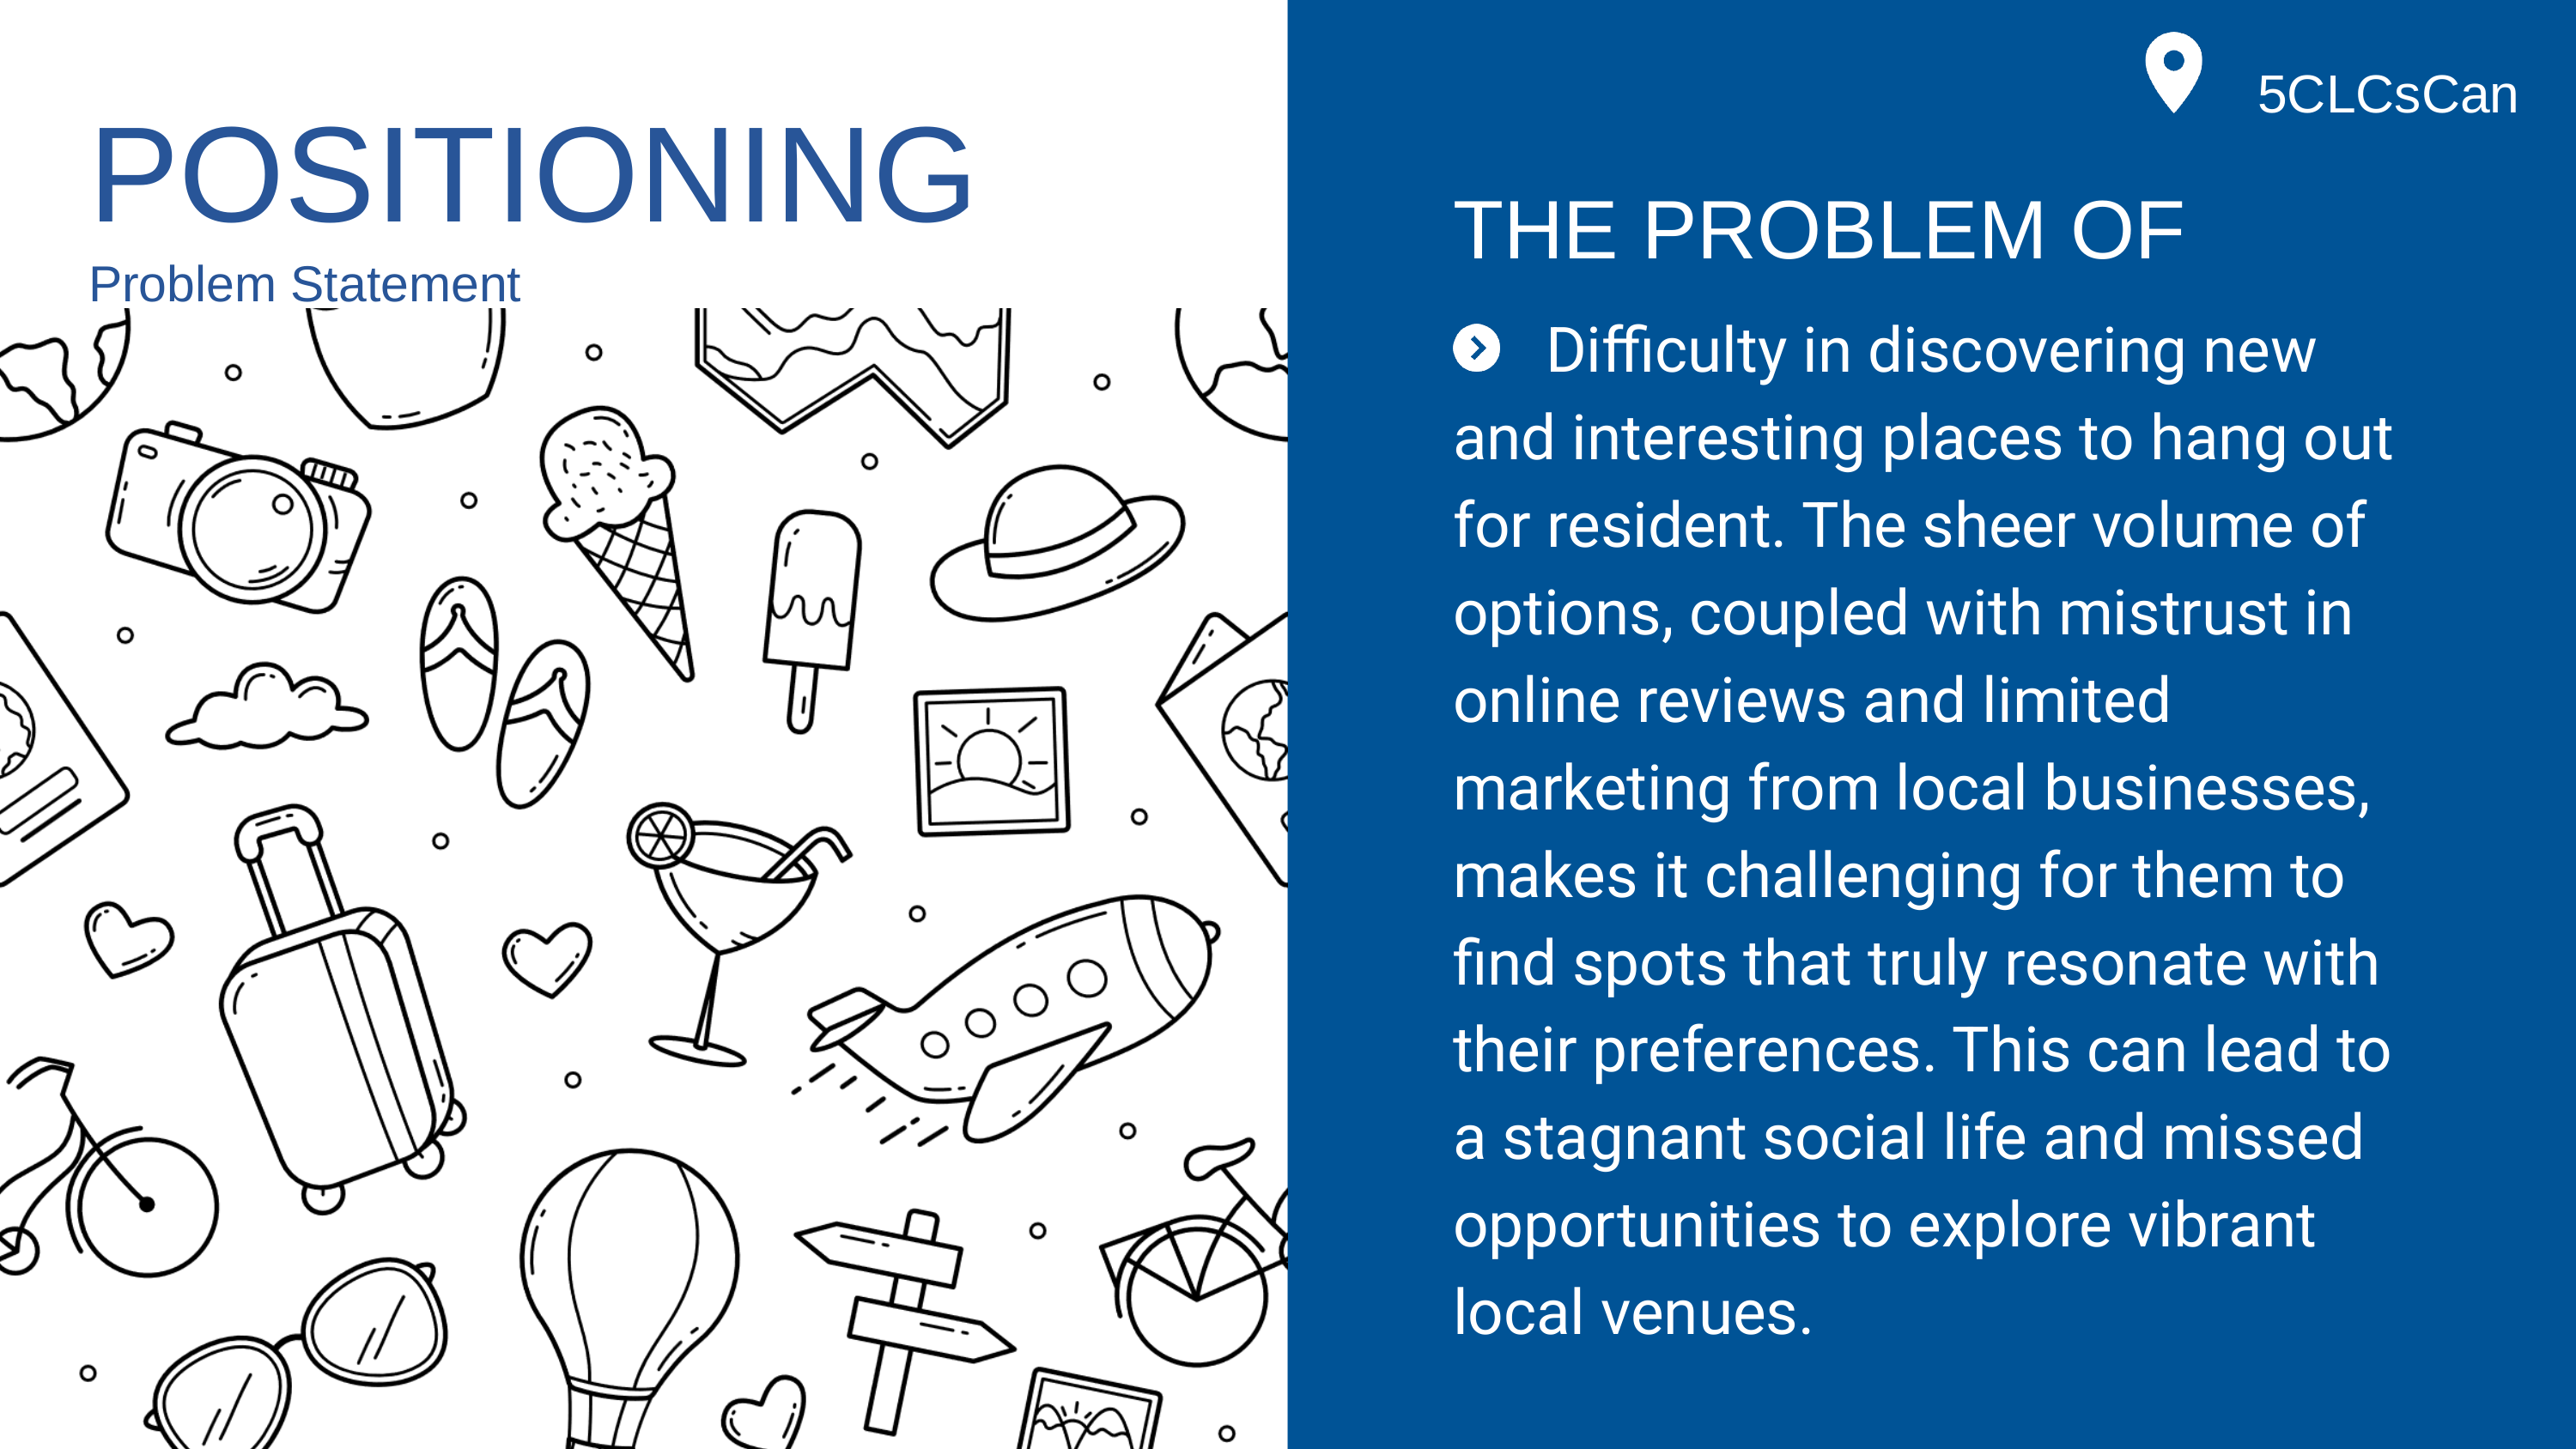

5CLCsCan
POSITIONING
THE PROBLEM OF
Problem Statement
      Difficulty in discovering new and interesting places to hang out for resident. The sheer volume of options, coupled with mistrust in online reviews and limited marketing from local businesses, makes it challenging for them to find spots that truly resonate with their preferences. This can lead to a stagnant social life and missed opportunities to explore vibrant local venues.